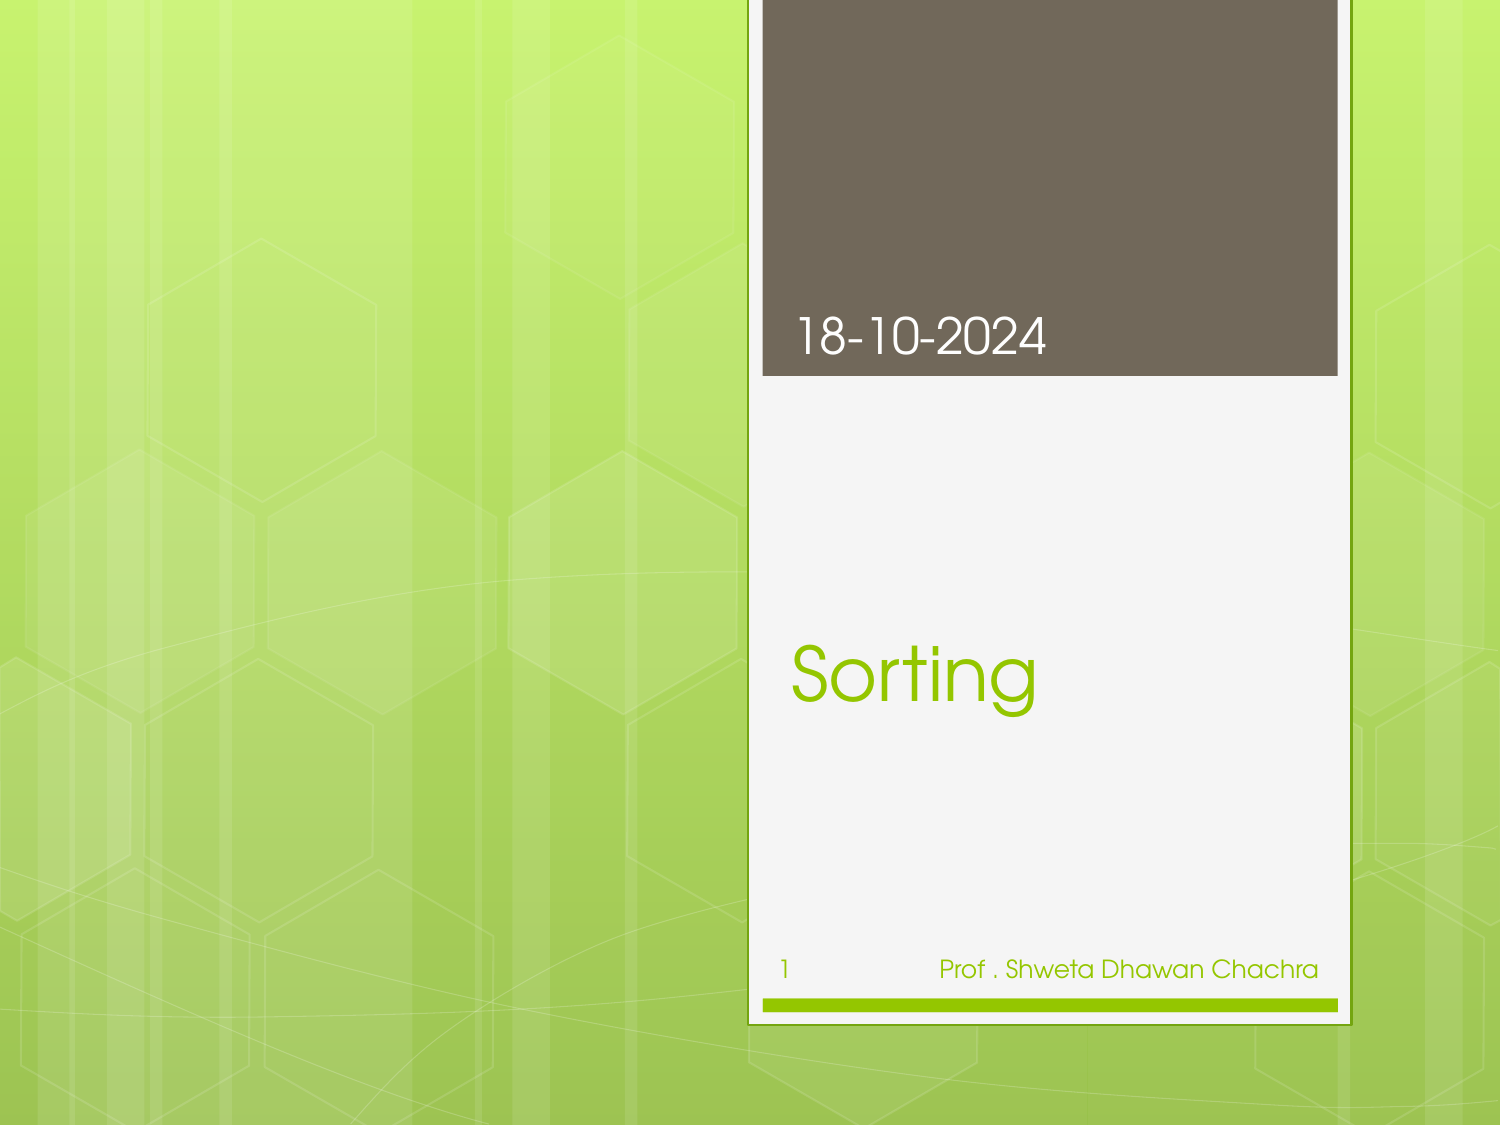

18-10-2024
# Sorting

1
Prof . Shweta Dhawan Chachra